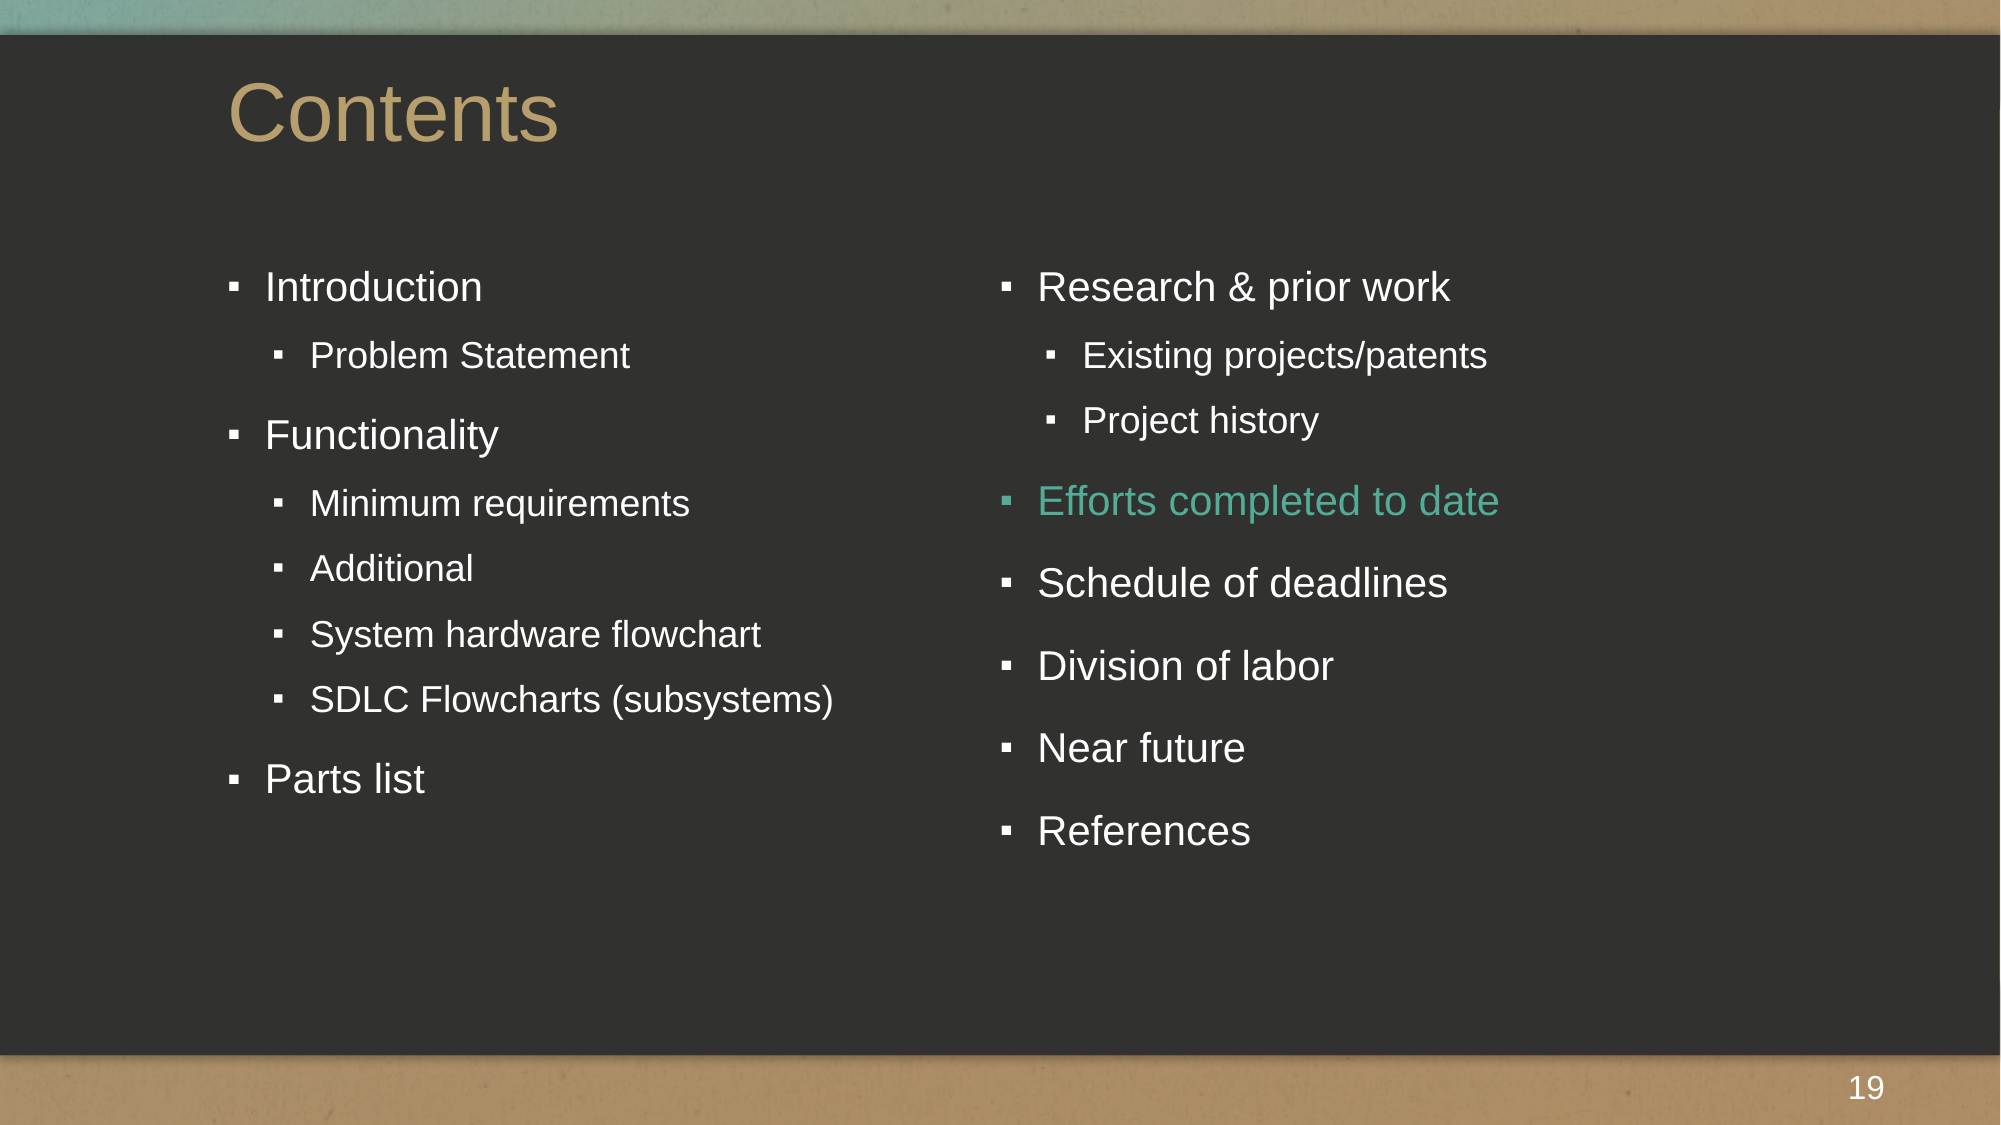

# Contents
Introduction
Problem Statement
Functionality
Minimum requirements
Additional
System hardware flowchart
SDLC Flowcharts (subsystems)
Parts list

Research & prior work
Existing projects/patents
Project history
Efforts completed to date
Schedule of deadlines
Division of labor
Near future
References
19